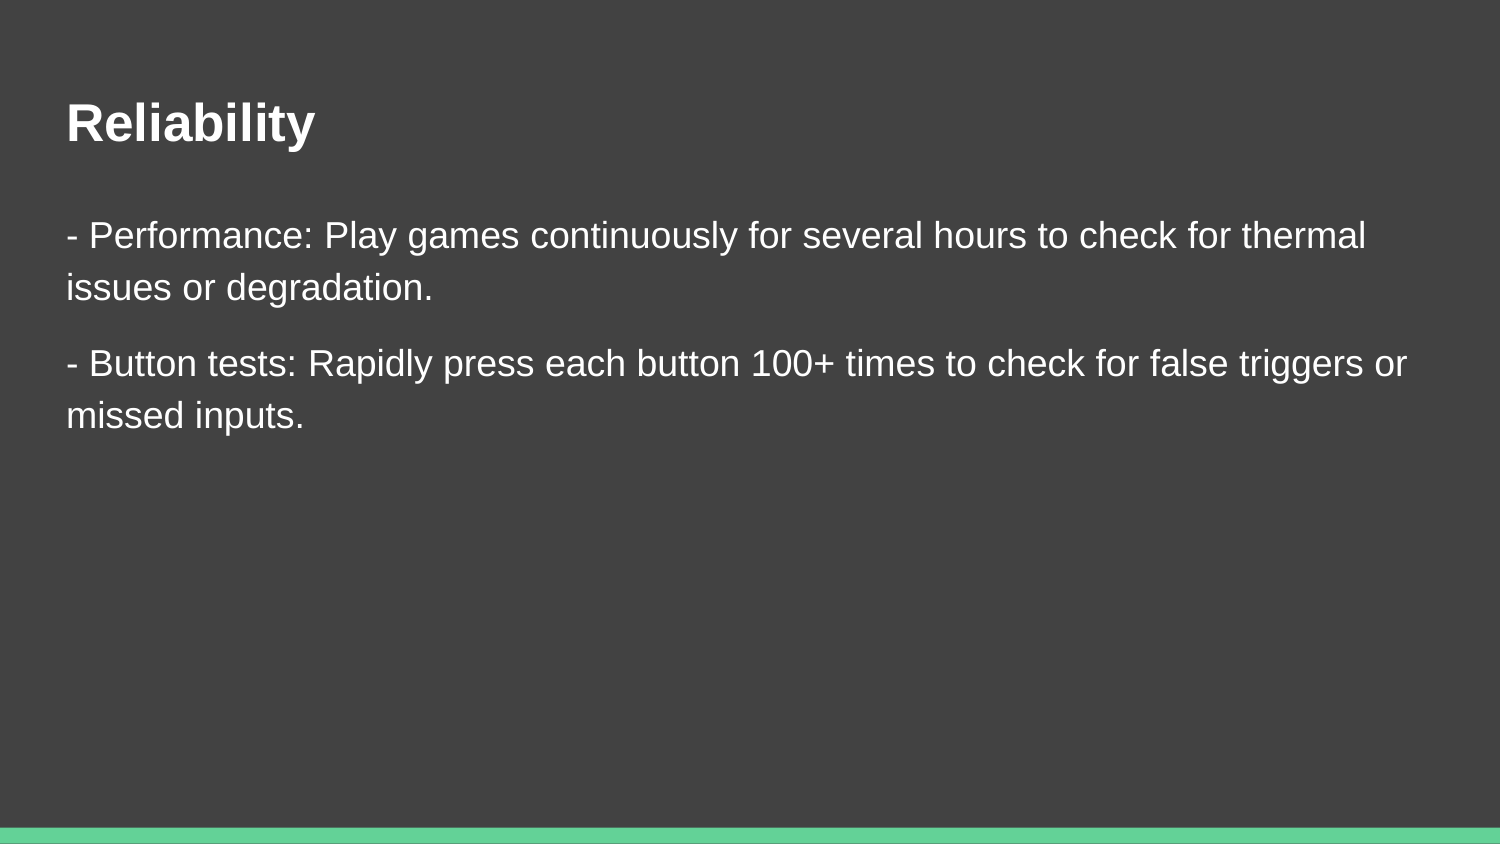

# Reliability
- Performance: Play games continuously for several hours to check for thermal issues or degradation.
- Button tests: Rapidly press each button 100+ times to check for false triggers or missed inputs.